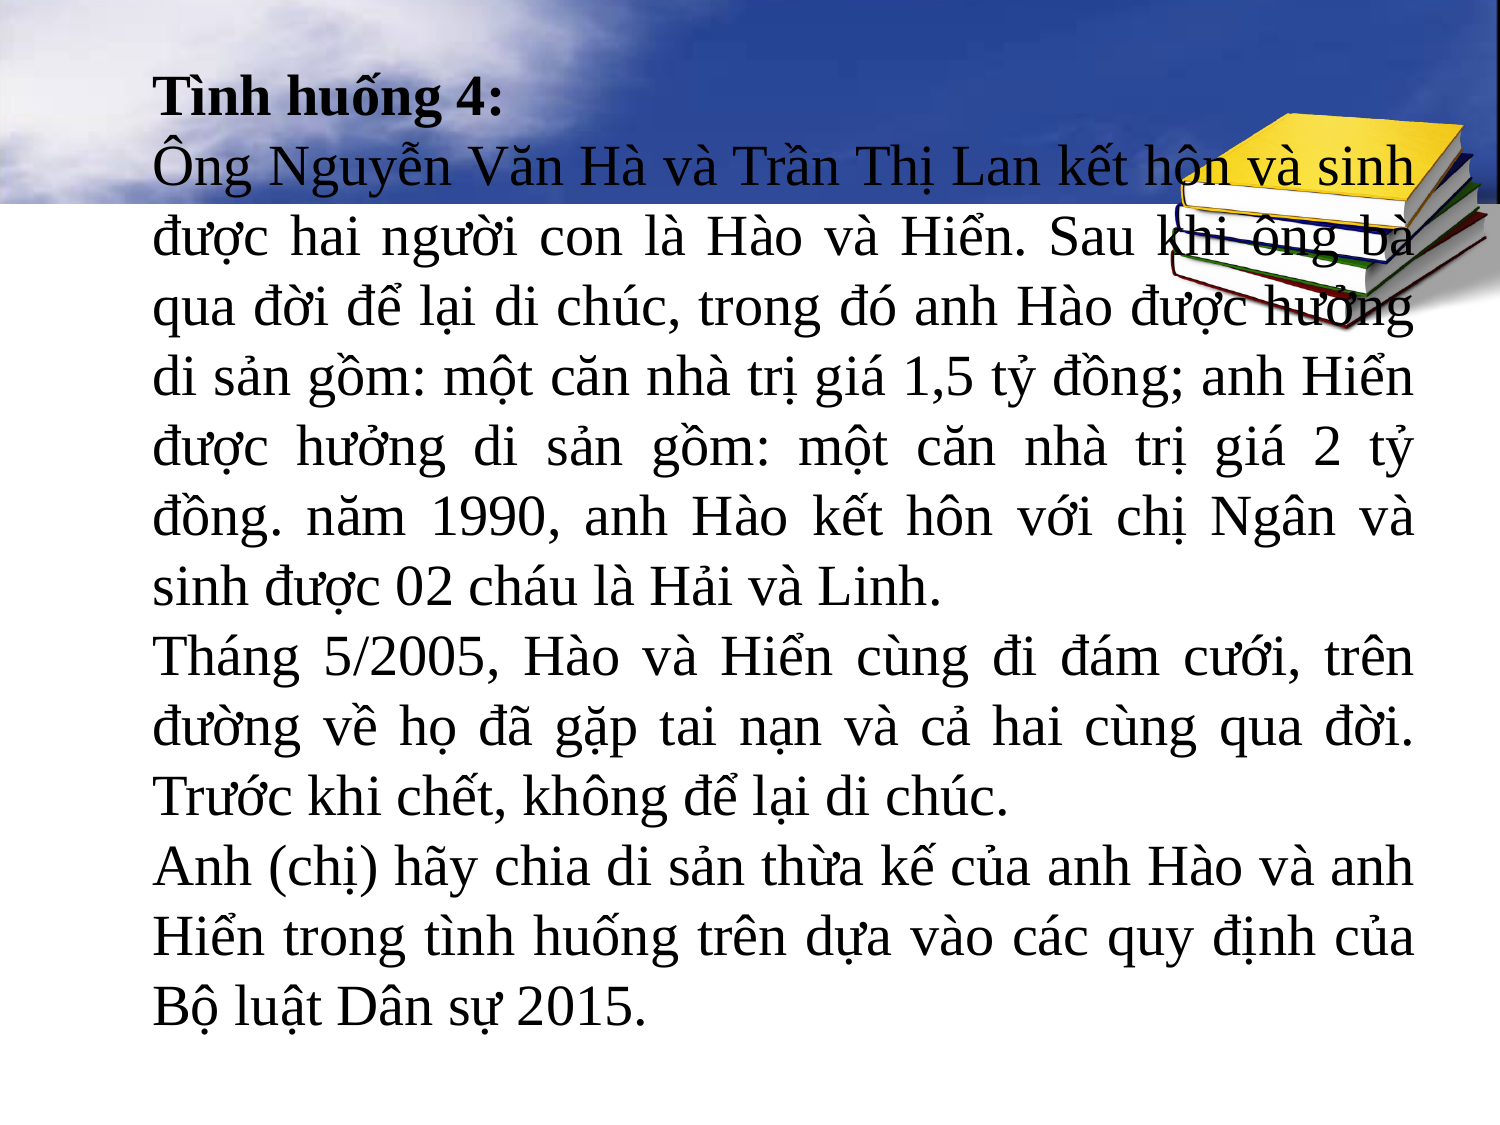

Tình huống 4:
Ông Nguyễn Văn Hà và Trần Thị Lan kết hôn và sinh được hai người con là Hào và Hiển. Sau khi ông bà qua đời để lại di chúc, trong đó anh Hào được hưởng di sản gồm: một căn nhà trị giá 1,5 tỷ đồng; anh Hiển được hưởng di sản gồm: một căn nhà trị giá 2 tỷ đồng. năm 1990, anh Hào kết hôn với chị Ngân và sinh được 02 cháu là Hải và Linh.
Tháng 5/2005, Hào và Hiển cùng đi đám cưới, trên đường về họ đã gặp tai nạn và cả hai cùng qua đời. Trước khi chết, không để lại di chúc.
Anh (chị) hãy chia di sản thừa kế của anh Hào và anh Hiển trong tình huống trên dựa vào các quy định của Bộ luật Dân sự 2015.